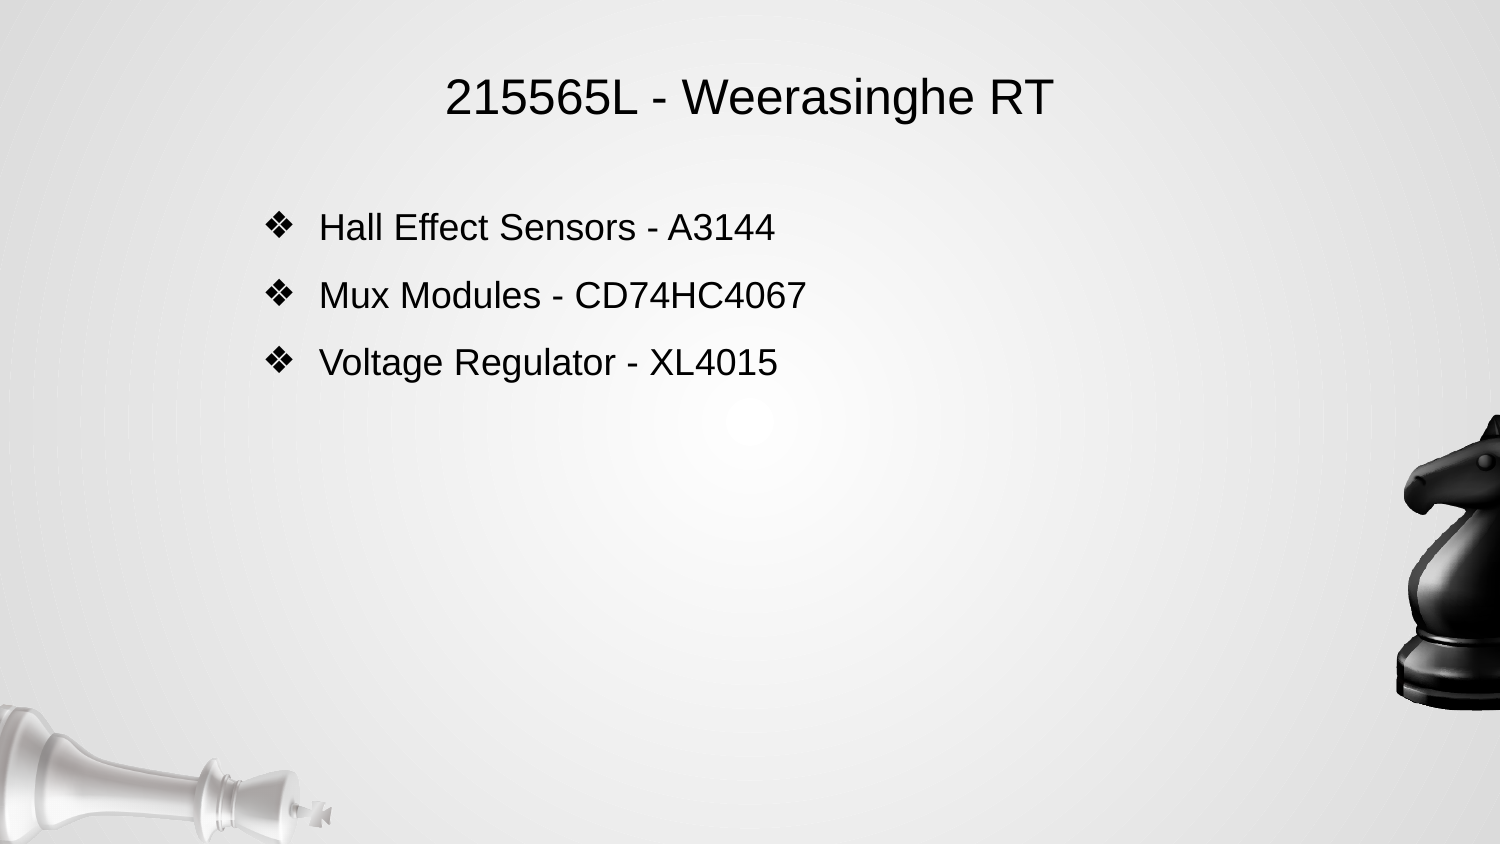

# 215565L - Weerasinghe RT
Hall Effect Sensors - A3144
Mux Modules - CD74HC4067
Voltage Regulator - XL4015